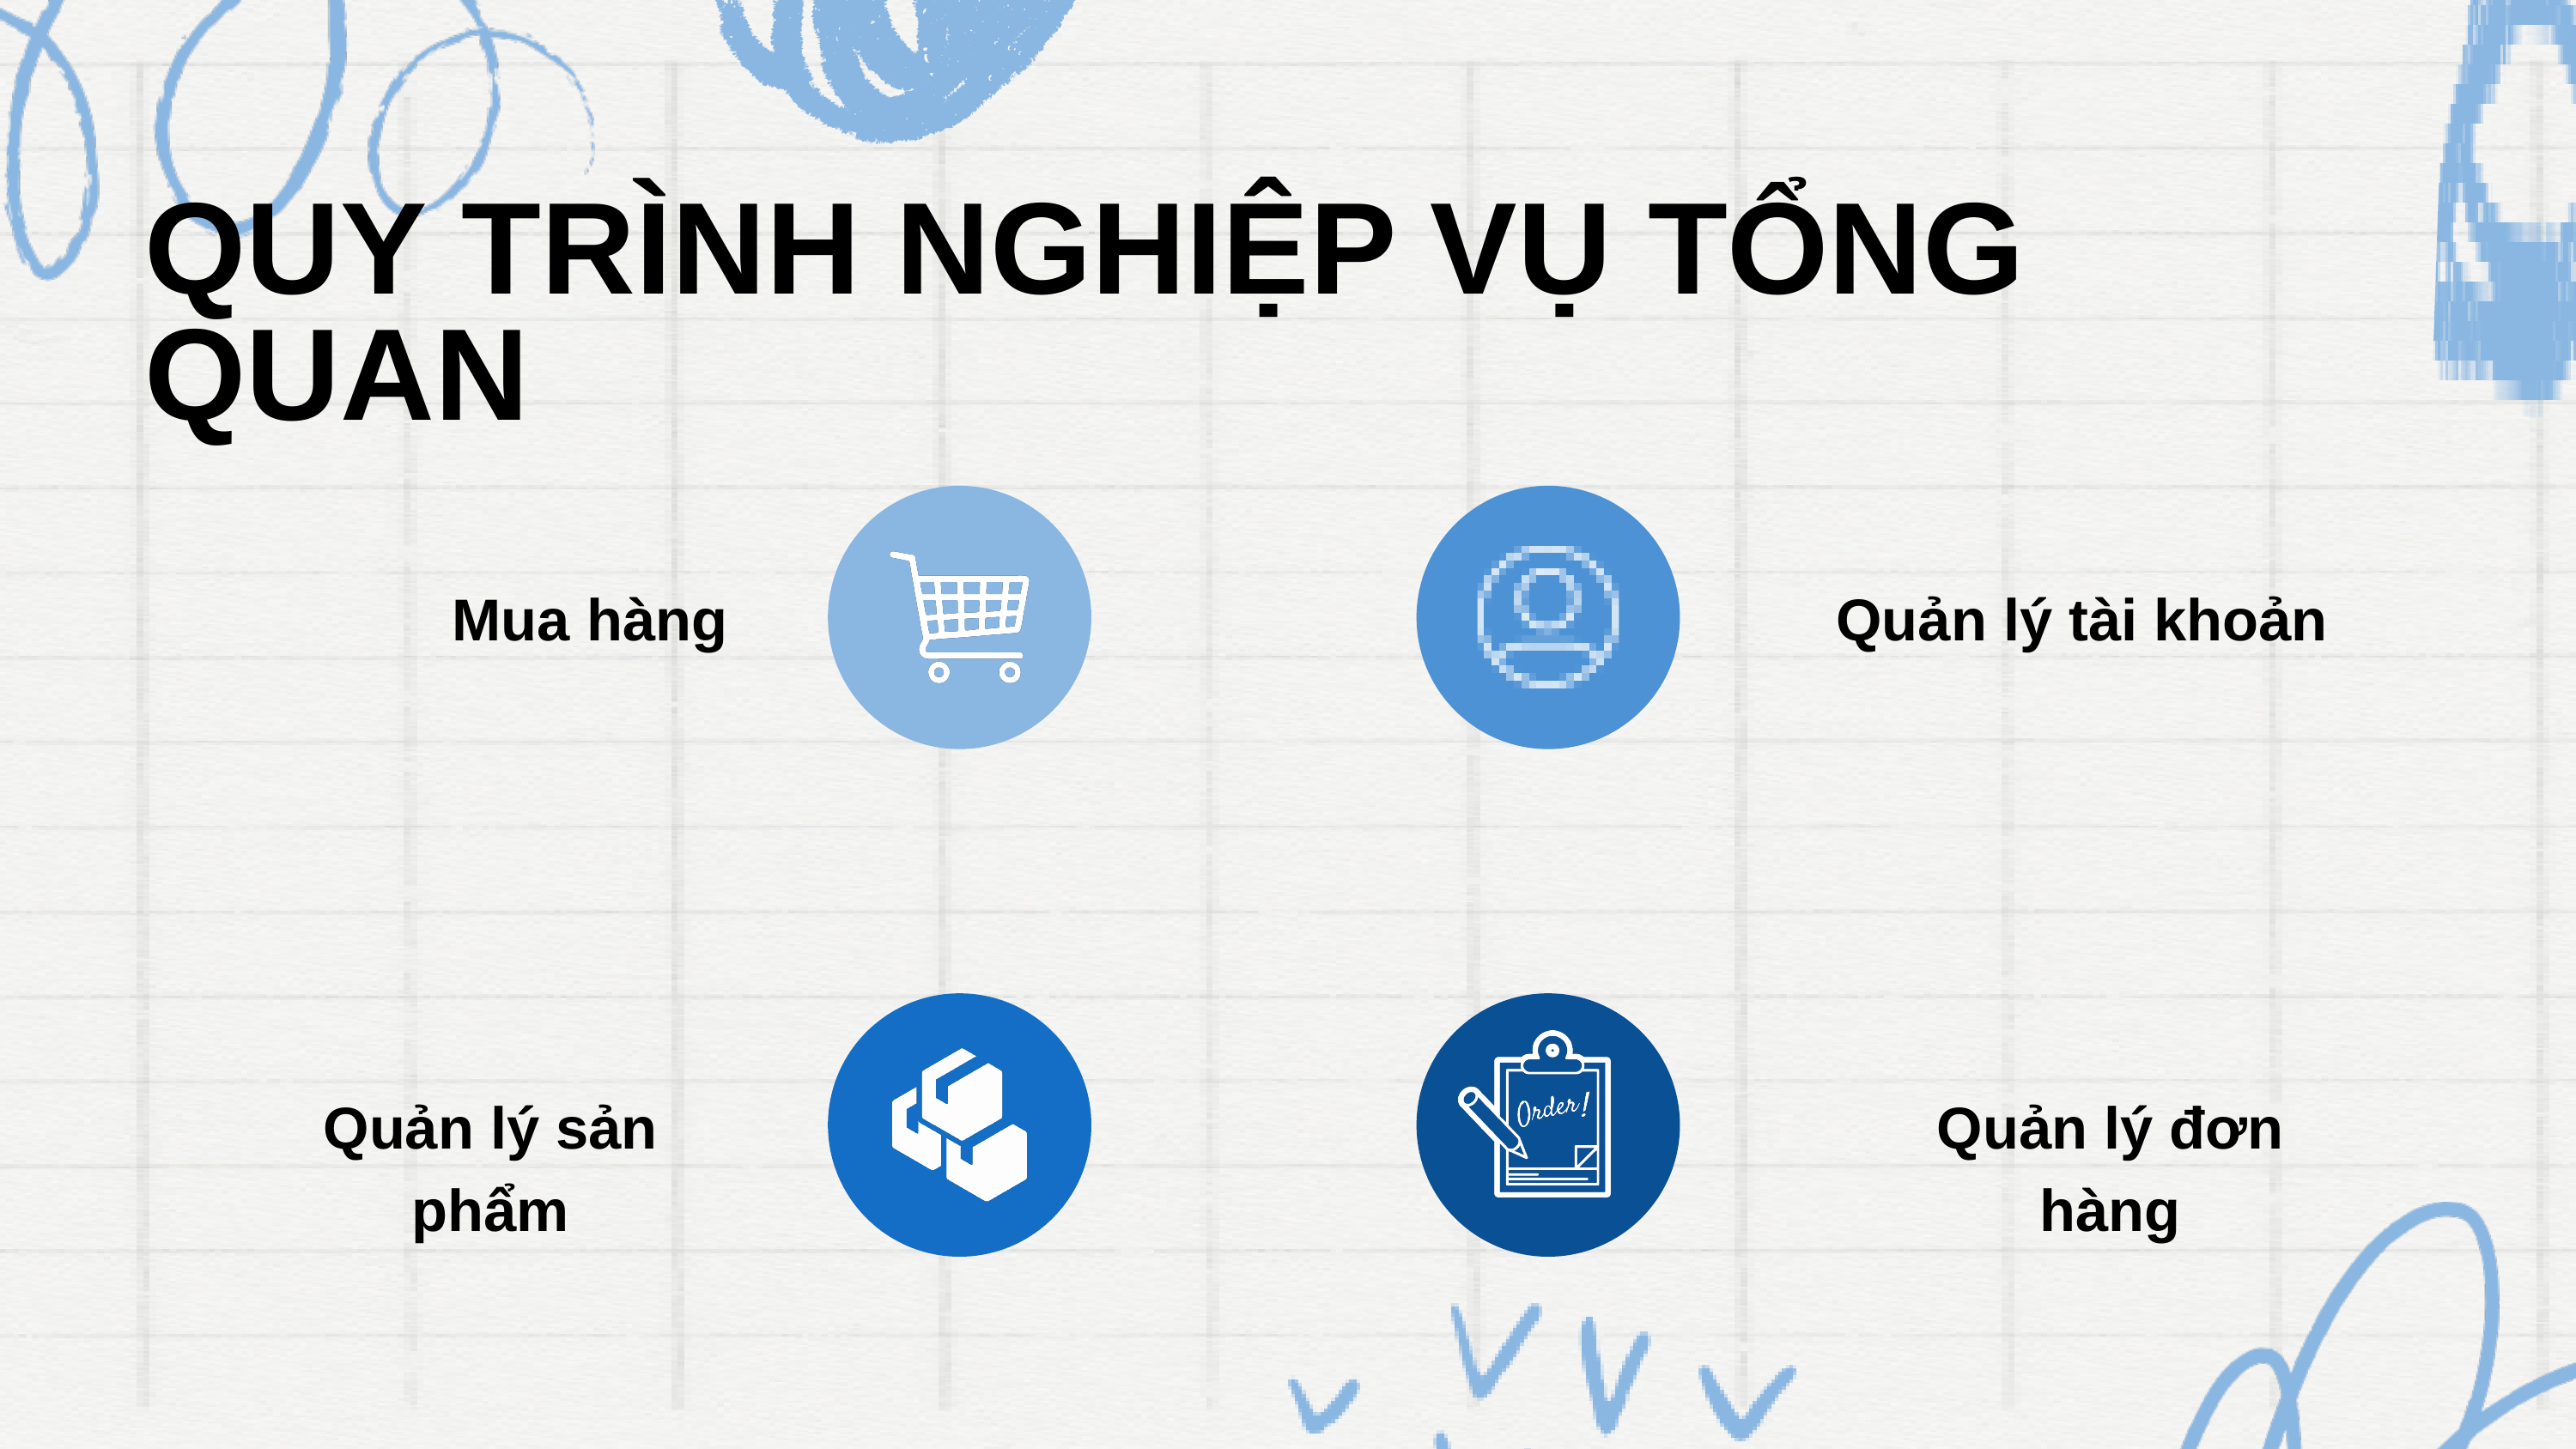

QUY TRÌNH NGHIỆP VỤ TỔNG QUAN

Mua hàng
Quản lý tài khoản

Quản lý sản phẩm
Quản lý đơn hàng